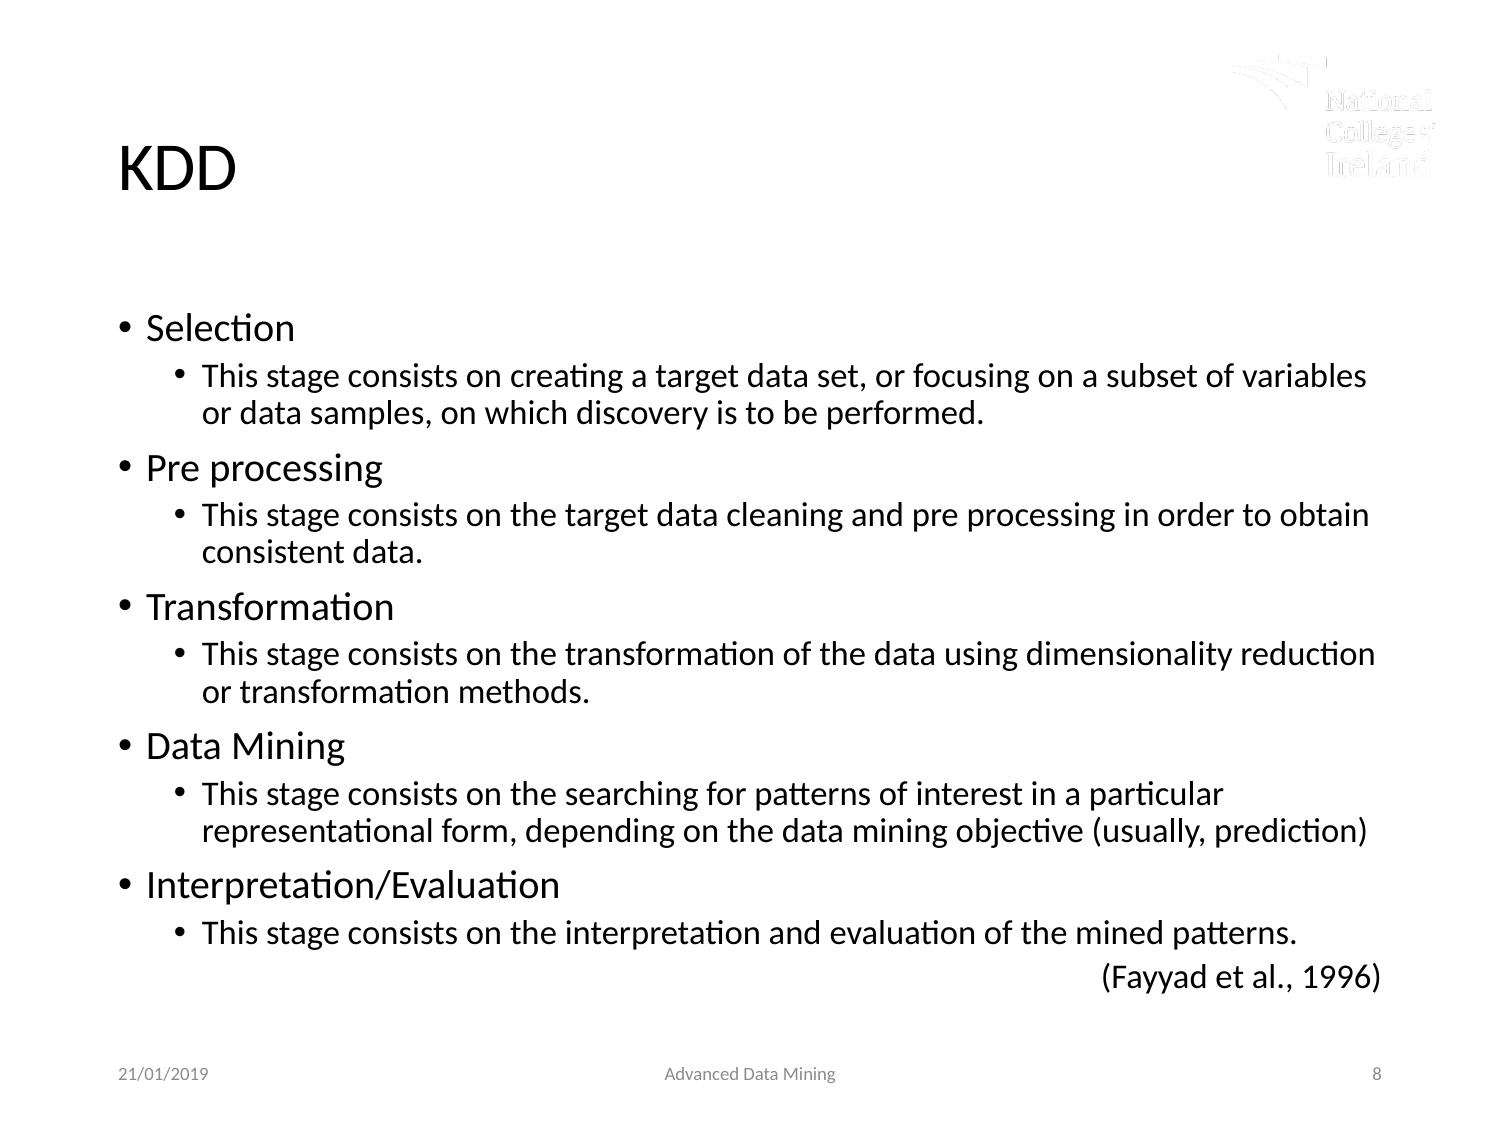

# KDD
Selection
This stage consists on creating a target data set, or focusing on a subset of variables or data samples, on which discovery is to be performed.
Pre processing
This stage consists on the target data cleaning and pre processing in order to obtain consistent data.
Transformation
This stage consists on the transformation of the data using dimensionality reduction or transformation methods.
Data Mining
This stage consists on the searching for patterns of interest in a particular representational form, depending on the data mining objective (usually, prediction)
Interpretation/Evaluation
This stage consists on the interpretation and evaluation of the mined patterns.
(Fayyad et al., 1996)

21/01/2019
Advanced Data Mining
8